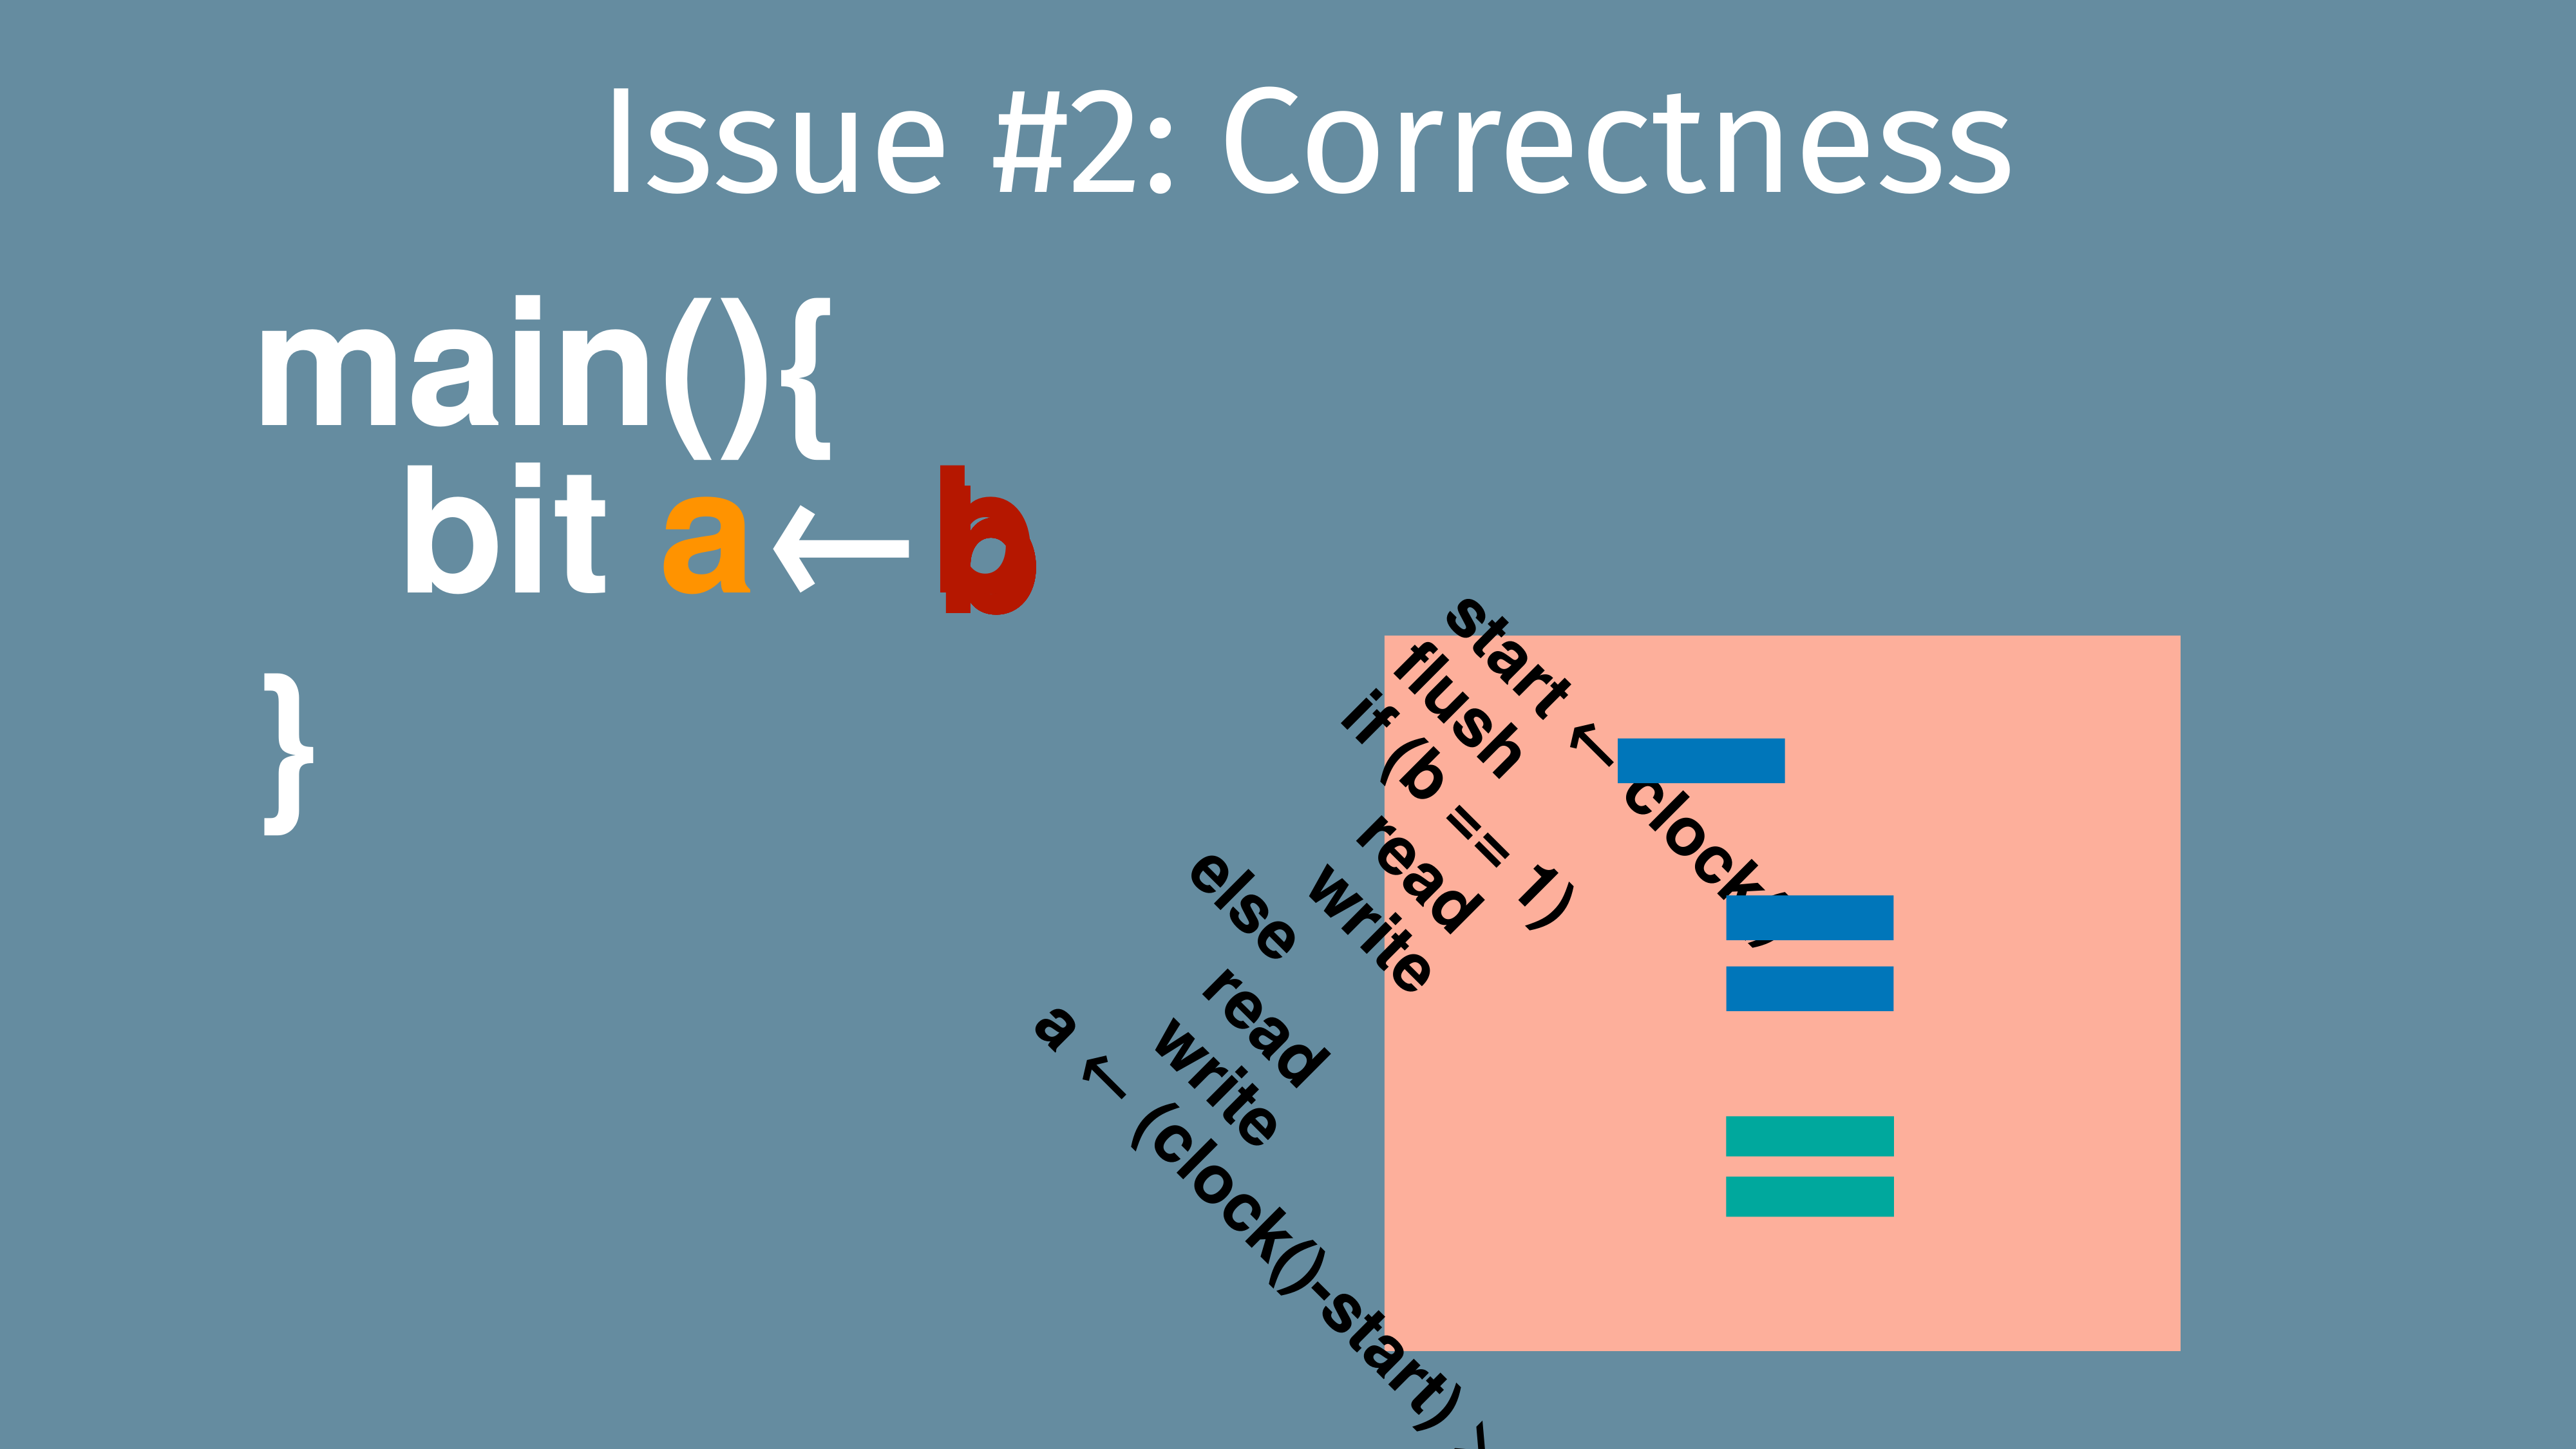

Issue #2: Correctness
main(){
   bit a←b
}
b
b
b
b
b
b

start ← clock()
flush
if (b == 1)
     read
     write
else
     read
     write
a ← (clock()-start) > 𝜹